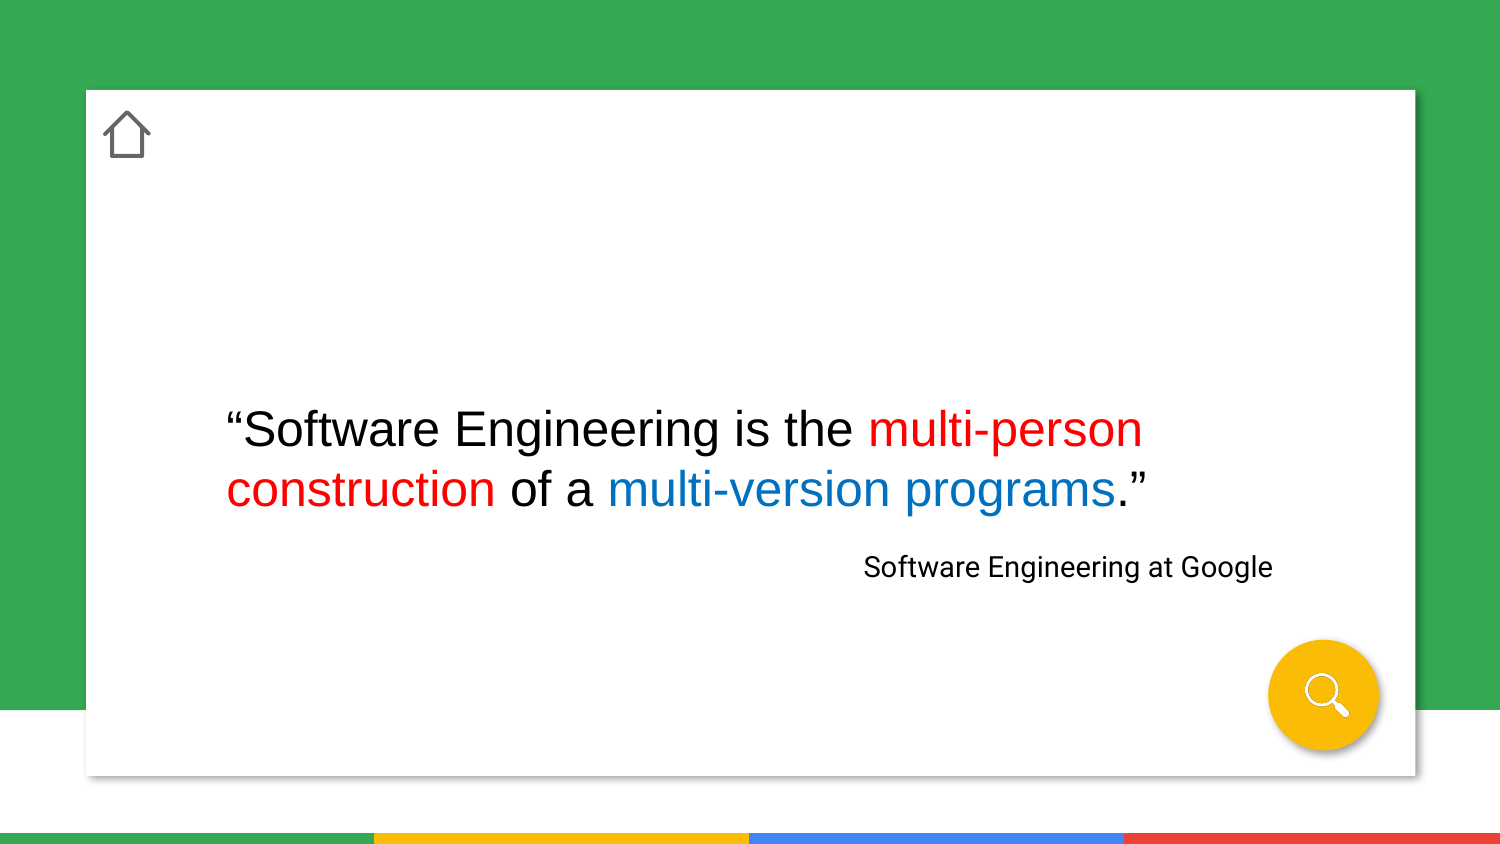

“Software Engineering is the multi-person construction of a multi-version programs.”
Software Engineering at Google